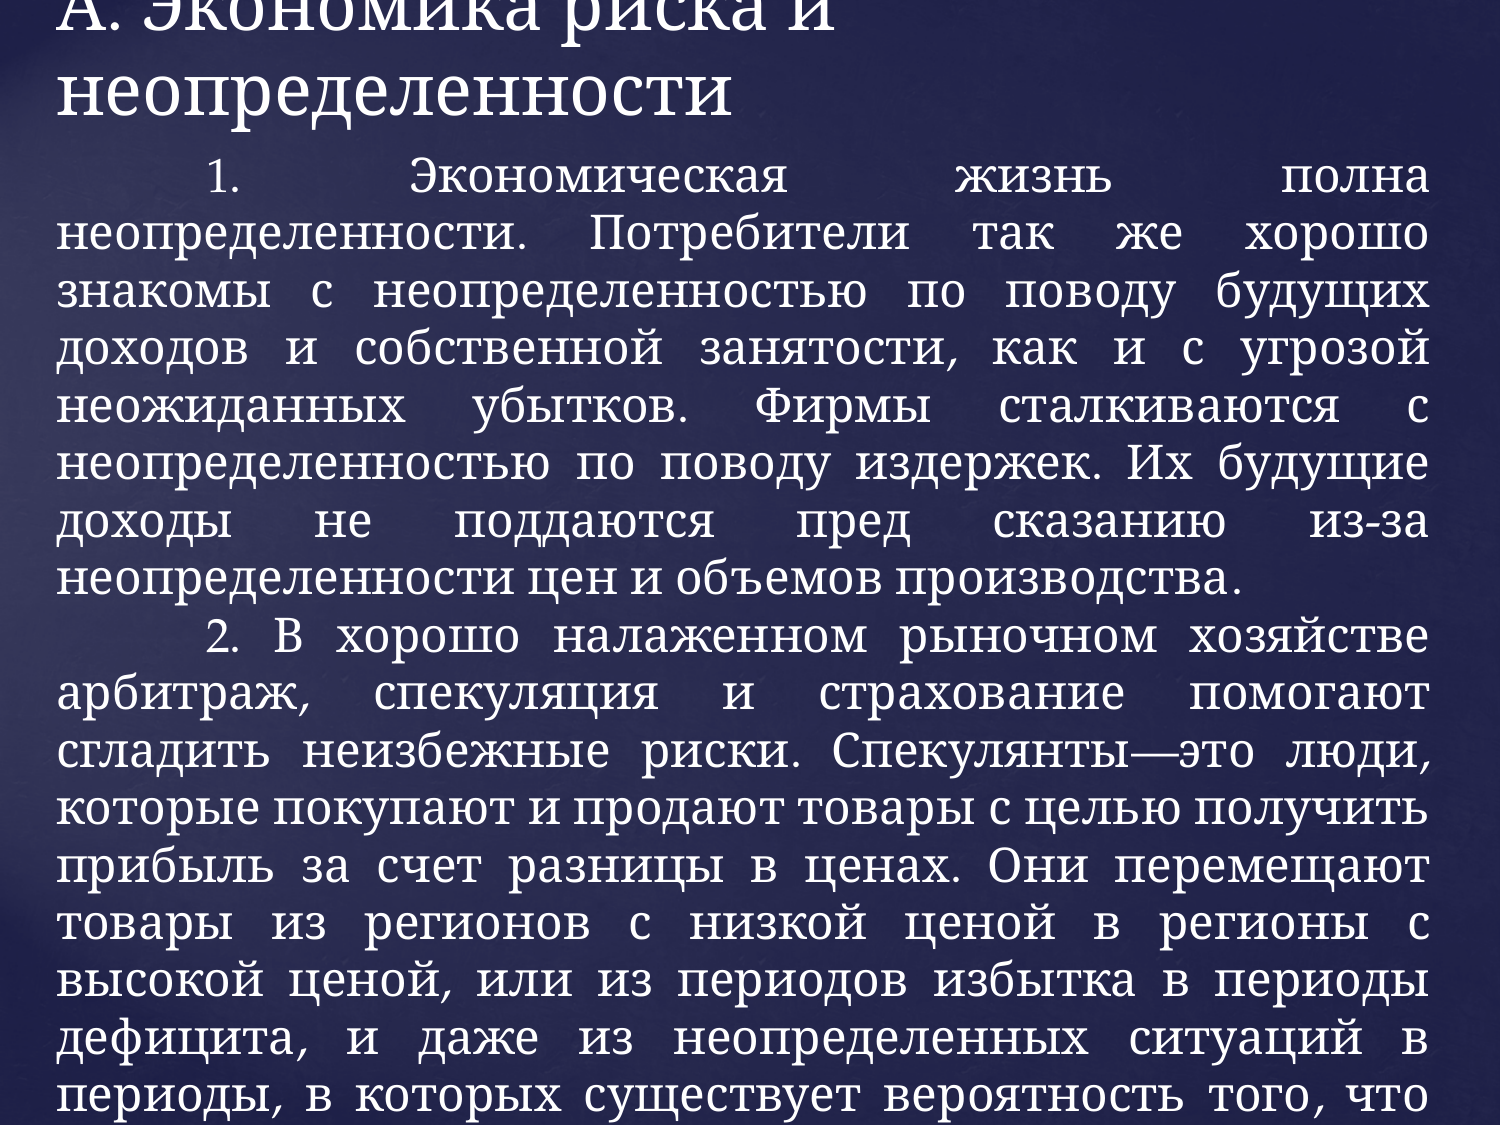

# А. Экономика риска и неопределенности
	1. Экономическая жизнь полна неопределенности. Потребители так же хорошо знакомы с неопределенностью по поводу будущих доходов и собственной занятости, как и с угрозой неожиданных убытков. Фирмы сталкиваются с неопределенностью по поводу издержек. Их будущие доходы не поддаются пред сказанию из-за неопределенности цен и объемов производства.
	2. В хорошо налаженном рыночном хозяйстве арбитраж, спекуляция и страхование помогают сгладить неизбежные риски. Спекулянты—это люди, которые покупают и продают товары с целью получить прибыль за счет разницы в ценах. Они перемещают товары из регионов с низкой ценой в регионы с высокой ценой, или из периодов избытка в периоды дефицита, и даже из неопределенных ситуаций в периоды, в которых существует вероятность того, что товар станет редким.